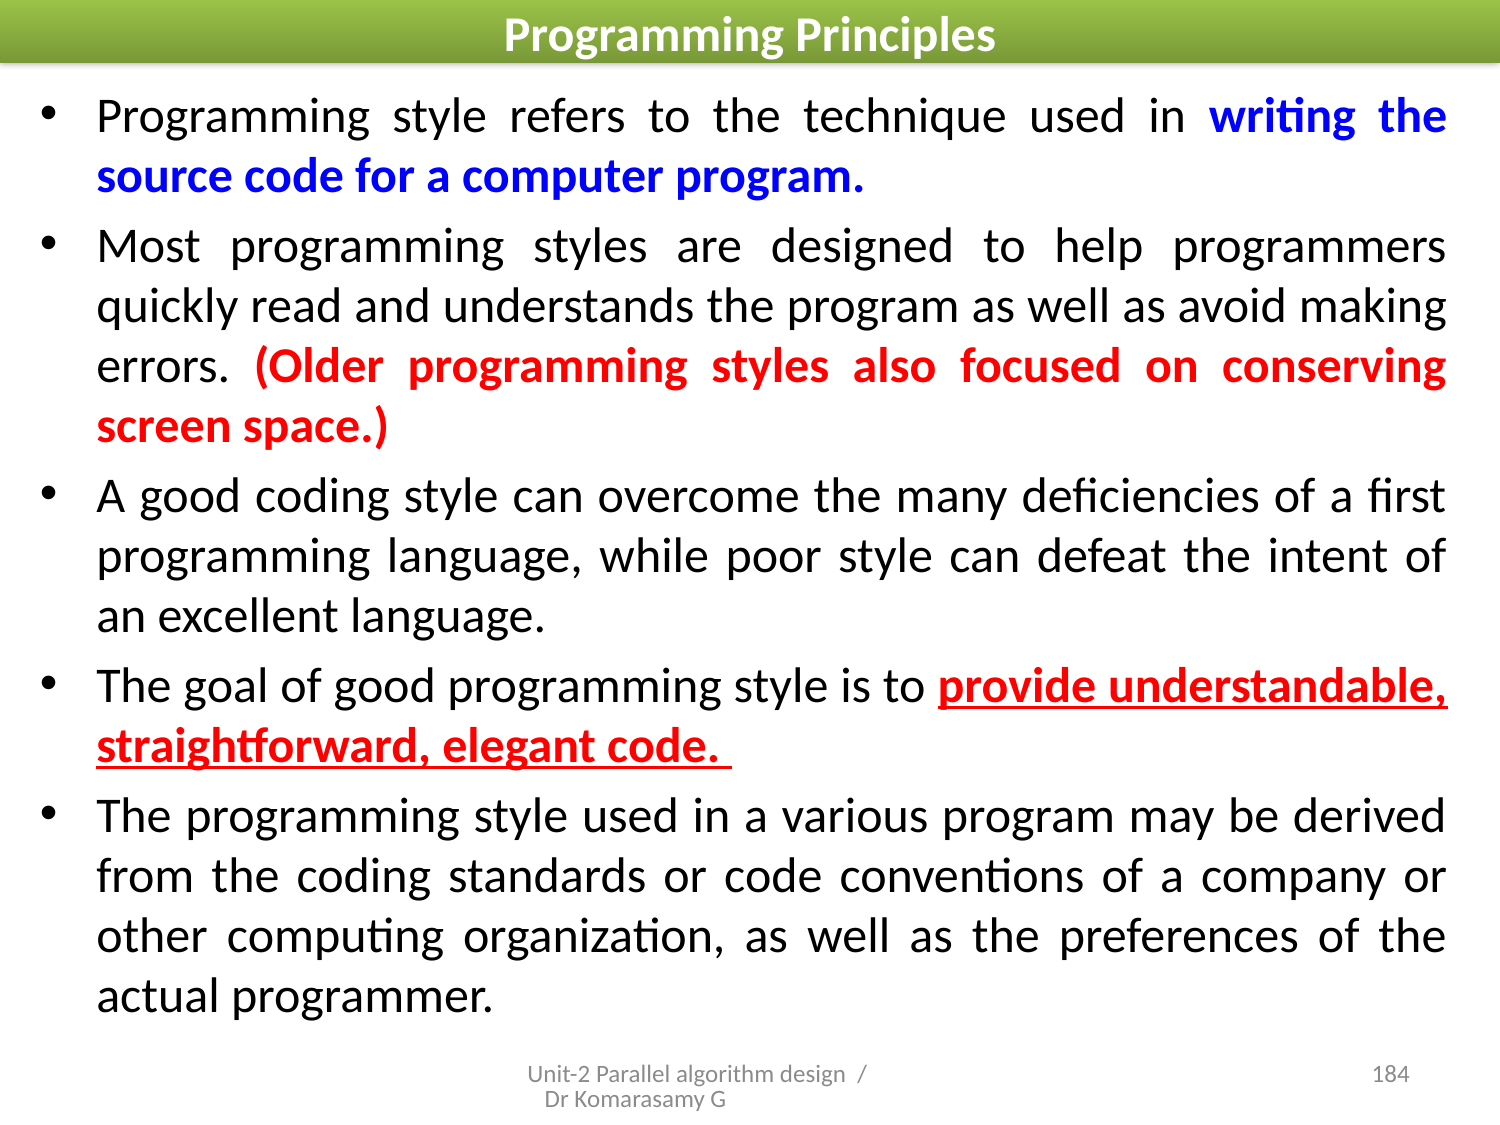

# Programming Principles
Programming style refers to the technique used in writing the source code for a computer program.
Most programming styles are designed to help programmers quickly read and understands the program as well as avoid making errors. (Older programming styles also focused on conserving screen space.)
A good coding style can overcome the many deficiencies of a first programming language, while poor style can defeat the intent of an excellent language.
The goal of good programming style is to provide understandable, straightforward, elegant code.
The programming style used in a various program may be derived from the coding standards or code conventions of a company or other computing organization, as well as the preferences of the actual programmer.
Unit-2 Parallel algorithm design  /                     Dr Komarasamy G
184